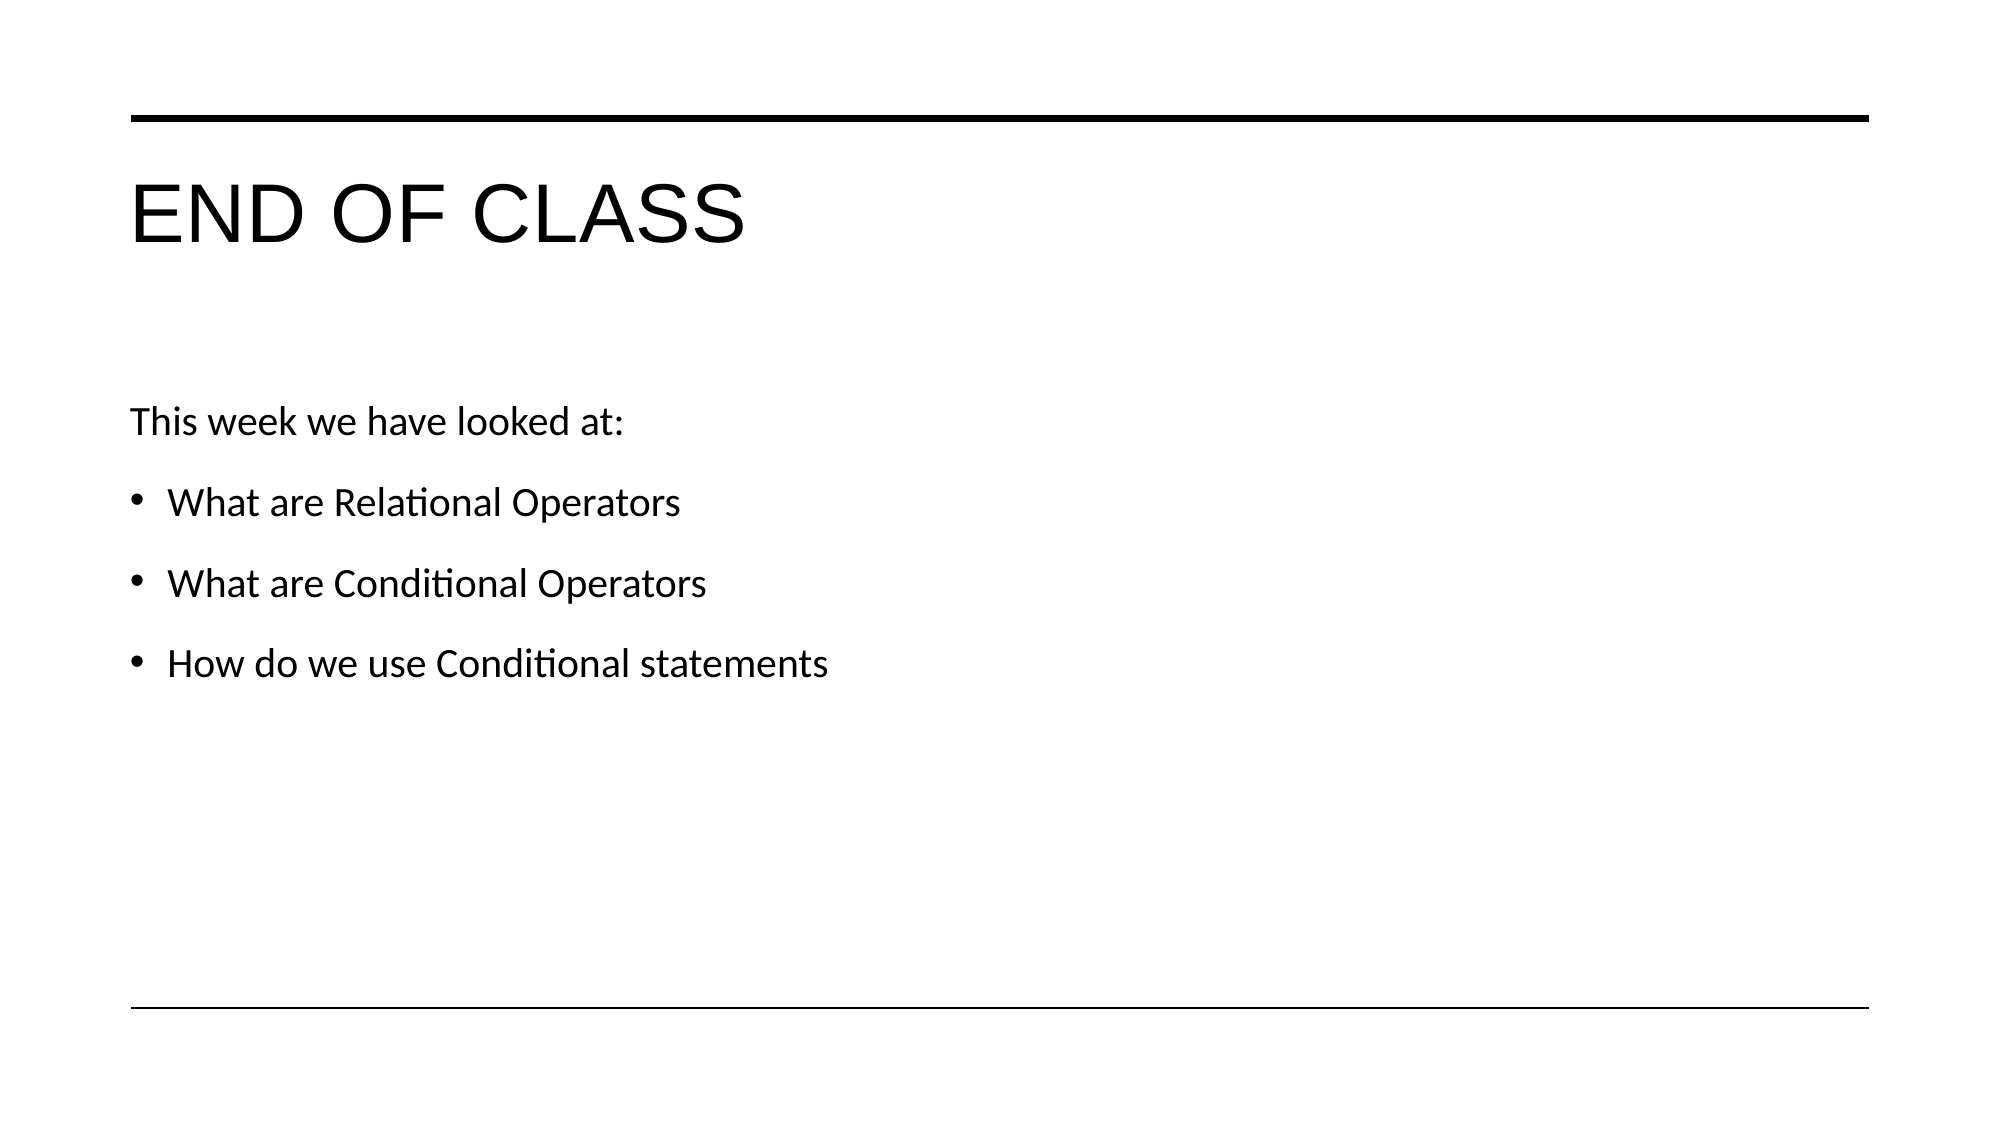

# End of class
This week we have looked at:
What are Relational Operators
What are Conditional Operators
How do we use Conditional statements